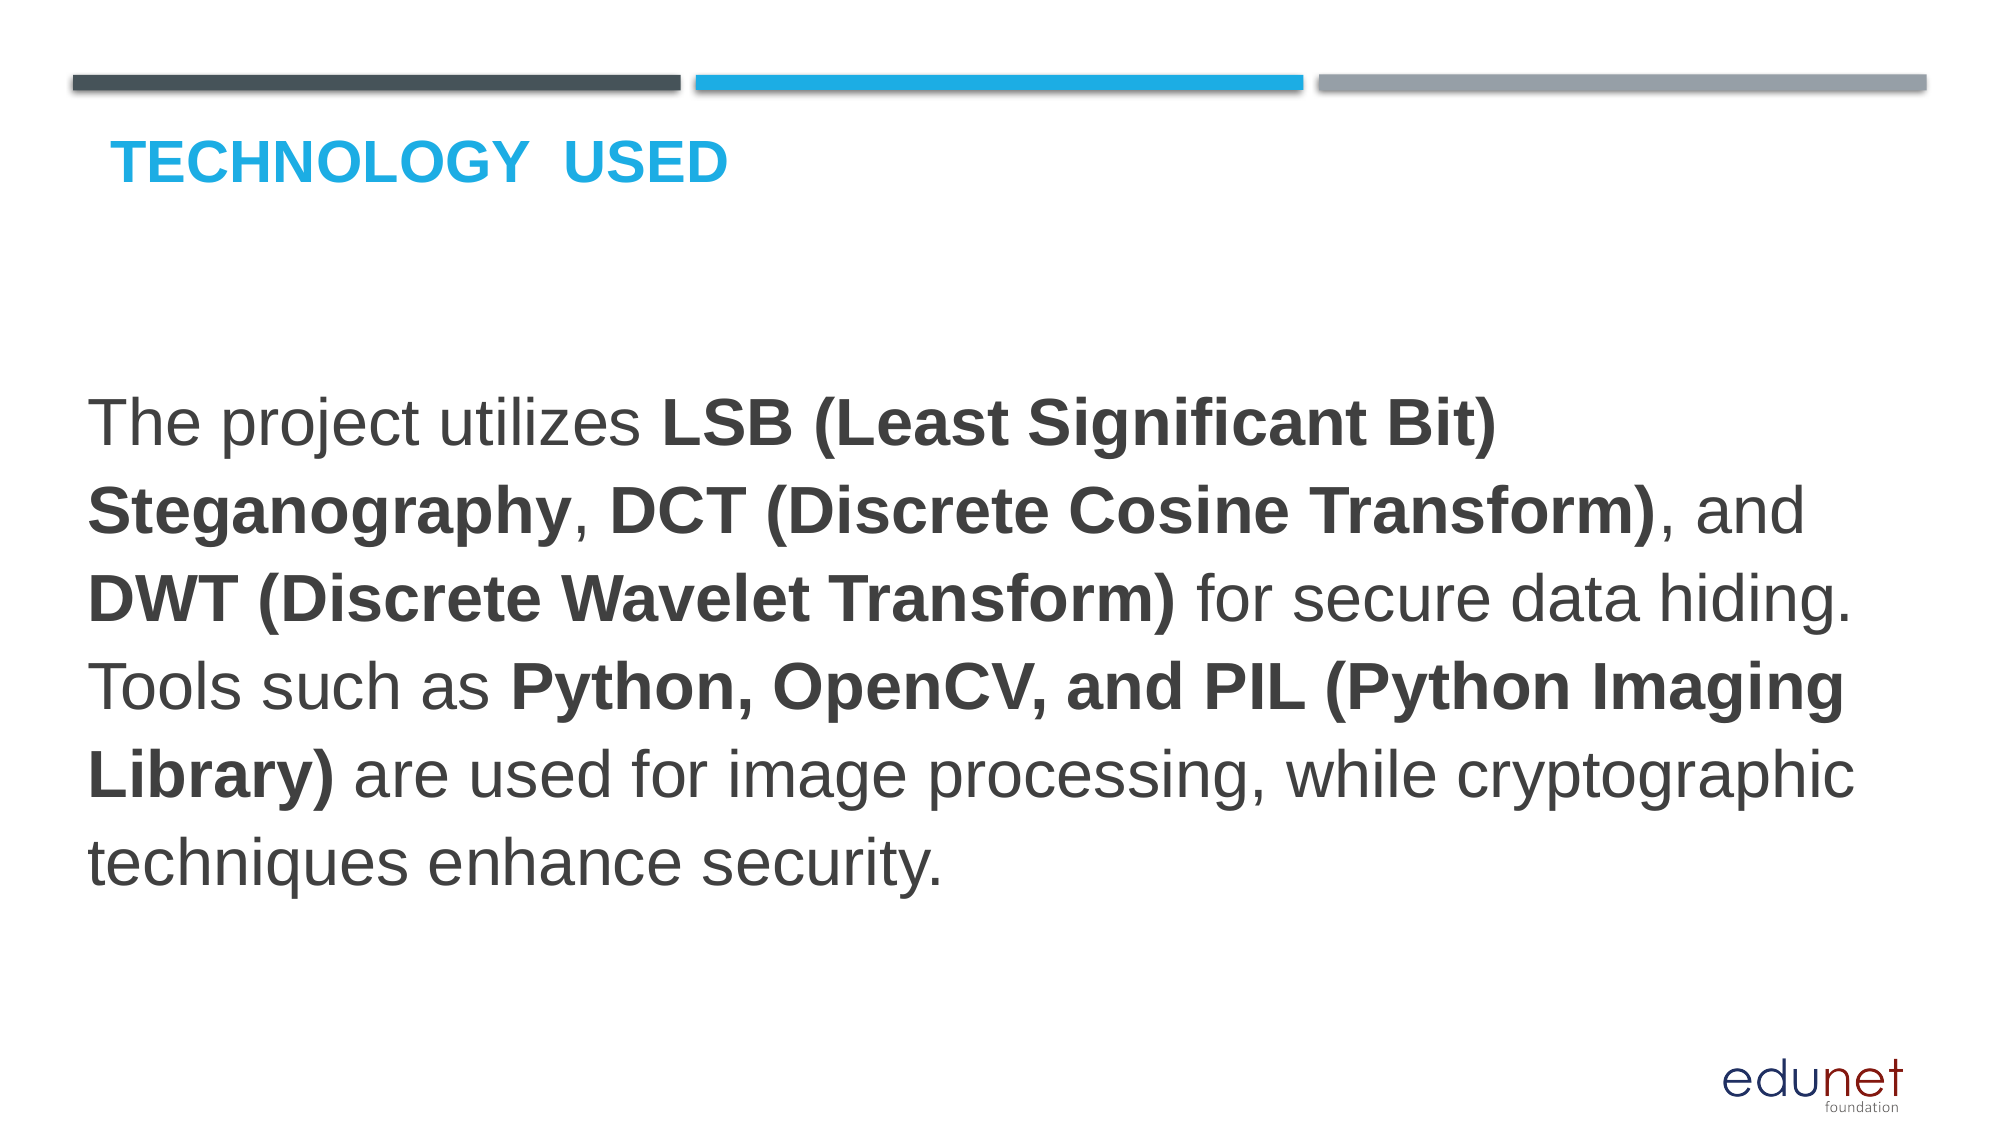

# Technology  used
The project utilizes LSB (Least Significant Bit) Steganography, DCT (Discrete Cosine Transform), and DWT (Discrete Wavelet Transform) for secure data hiding. Tools such as Python, OpenCV, and PIL (Python Imaging Library) are used for image processing, while cryptographic techniques enhance security.